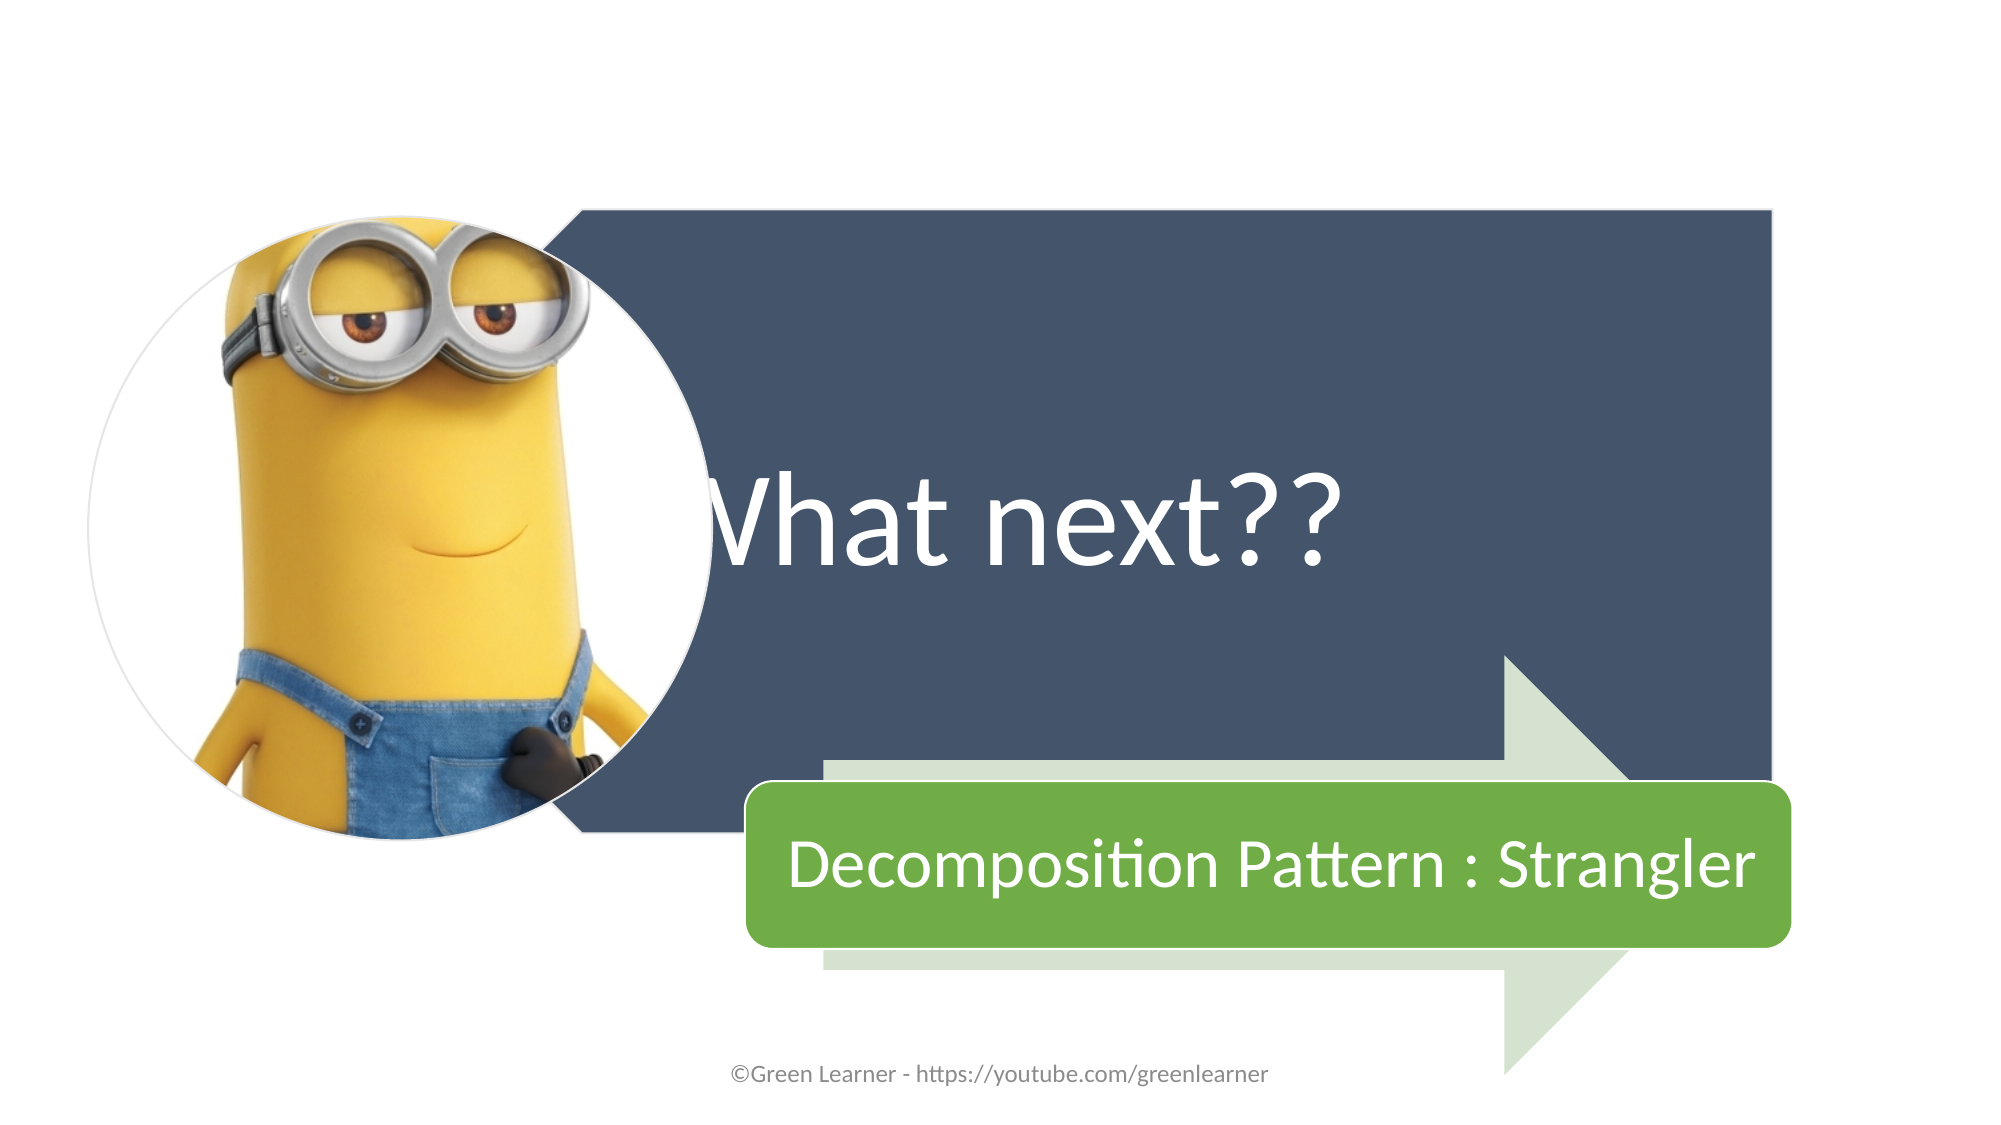

What next??
Decomposition Pattern : Strangler
©Green Learner - https://youtube.com/greenlearner